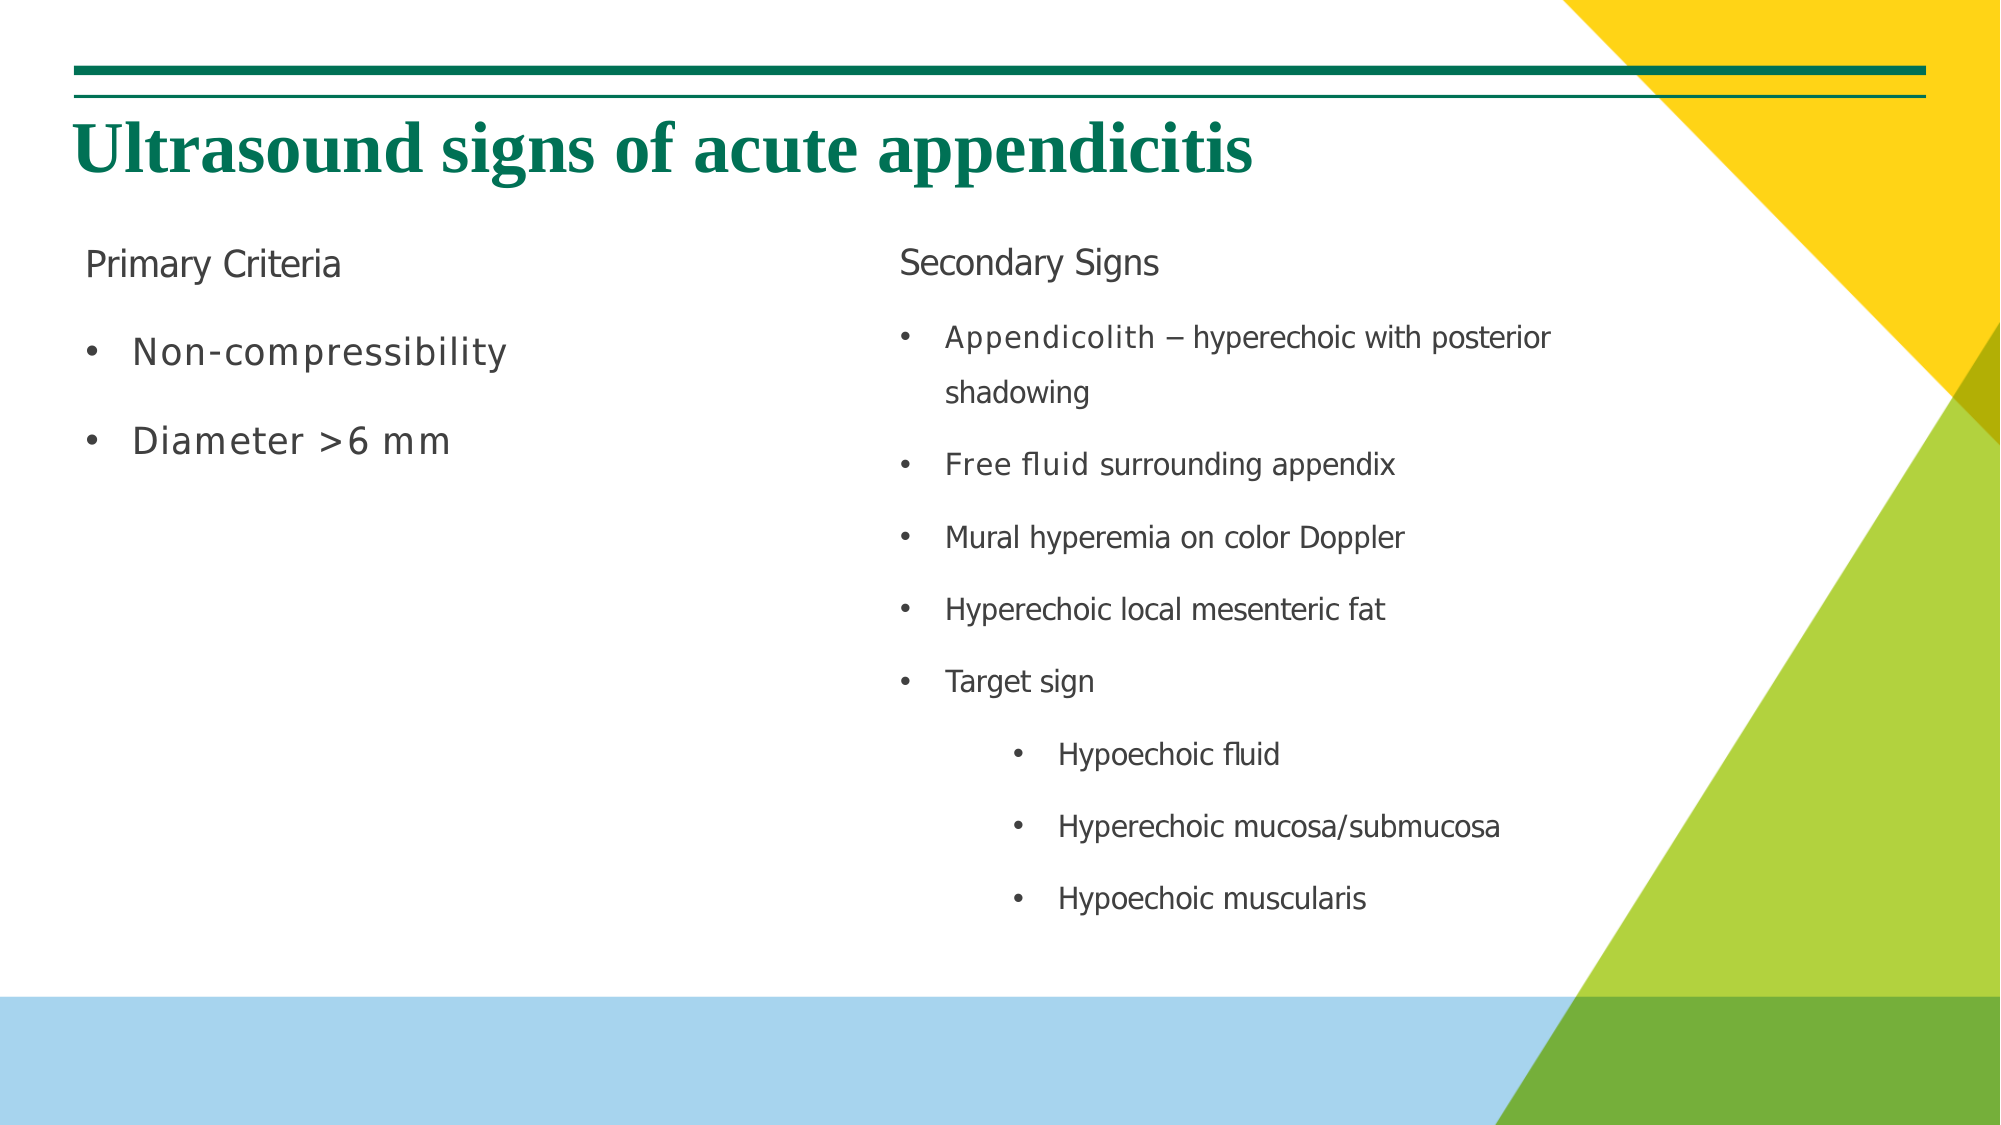

# Ultrasound signs of acute appendicitis
Primary Criteria
Non-compressibility
Diameter >6 mm
Secondary Signs
Appendicolith – hyperechoic with posterior shadowing
Free fluid surrounding appendix
Mural hyperemia on color Doppler
Hyperechoic local mesenteric fat
Target sign
Hypoechoic fluid
Hyperechoic mucosa/submucosa
Hypoechoic muscularis